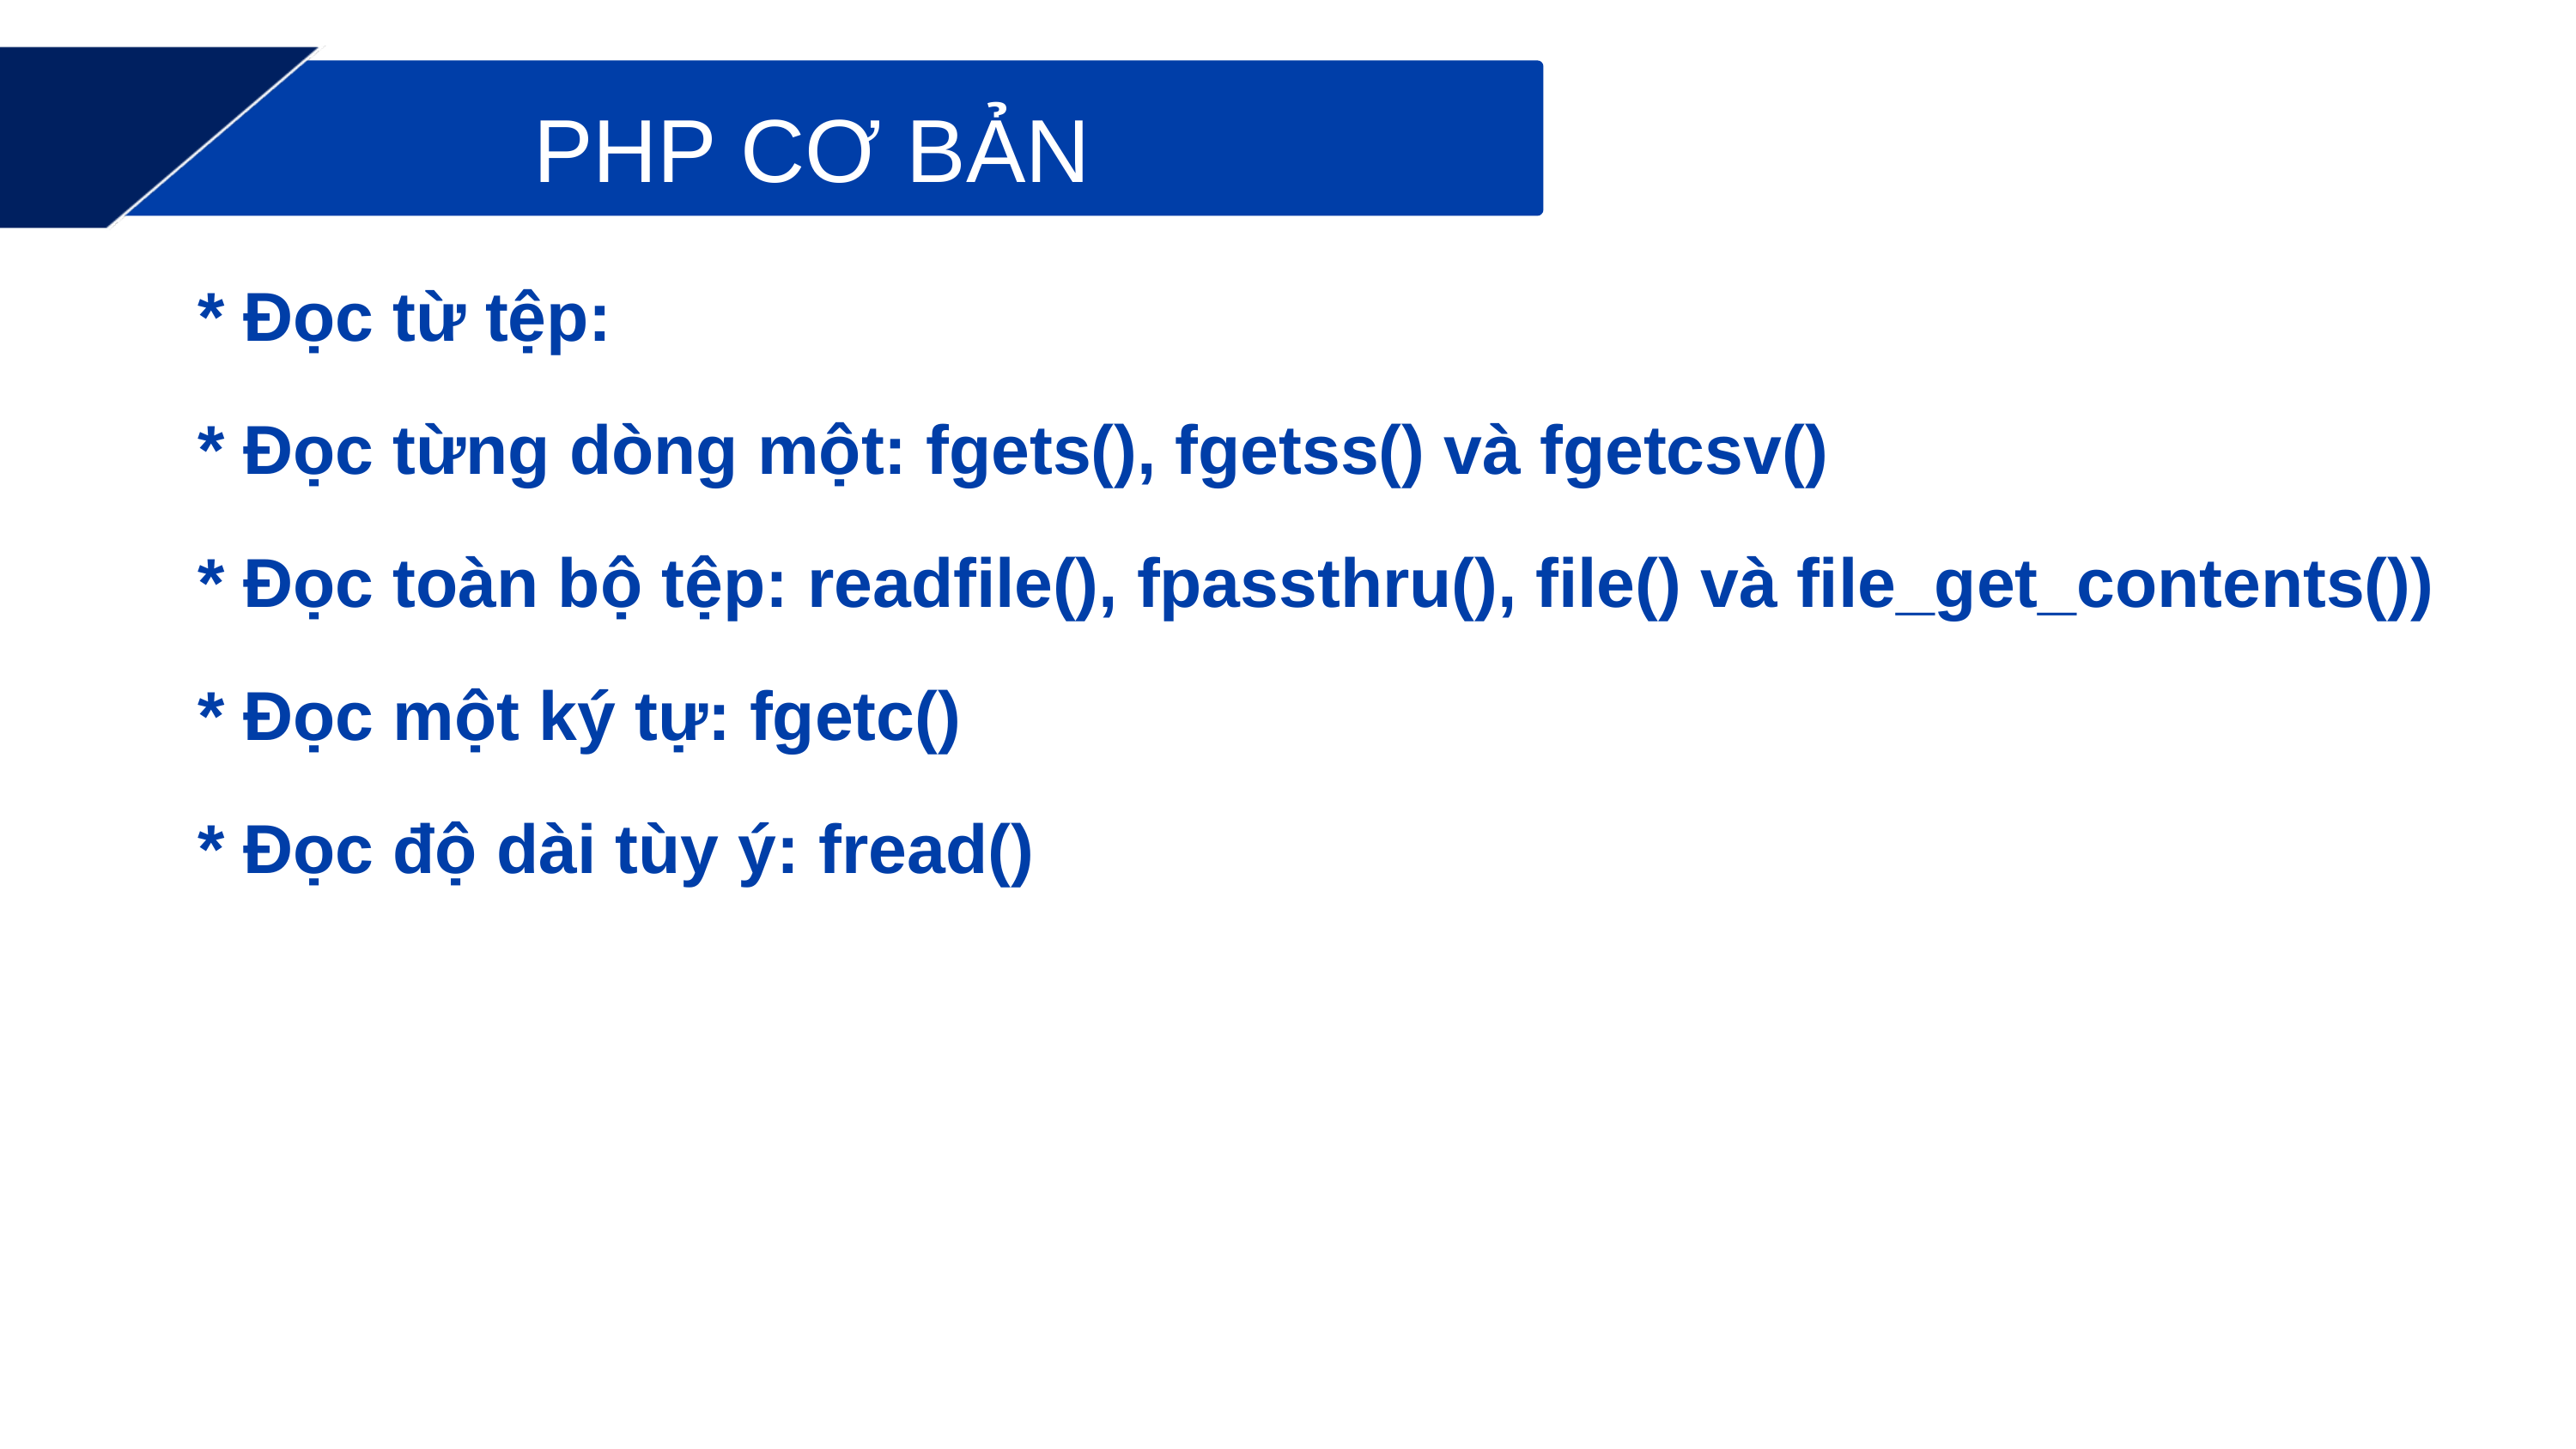

PHP CƠ BẢN

* Đọc từ tệp:

* Đọc từng dòng một: fgets(), fgetss() và fgetcsv()

* Đọc toàn bộ tệp: readfile(), fpassthru(), file() và file_get_contents())

* Đọc một ký tự: fgetc()

* Đọc độ dài tùy ý: fread()